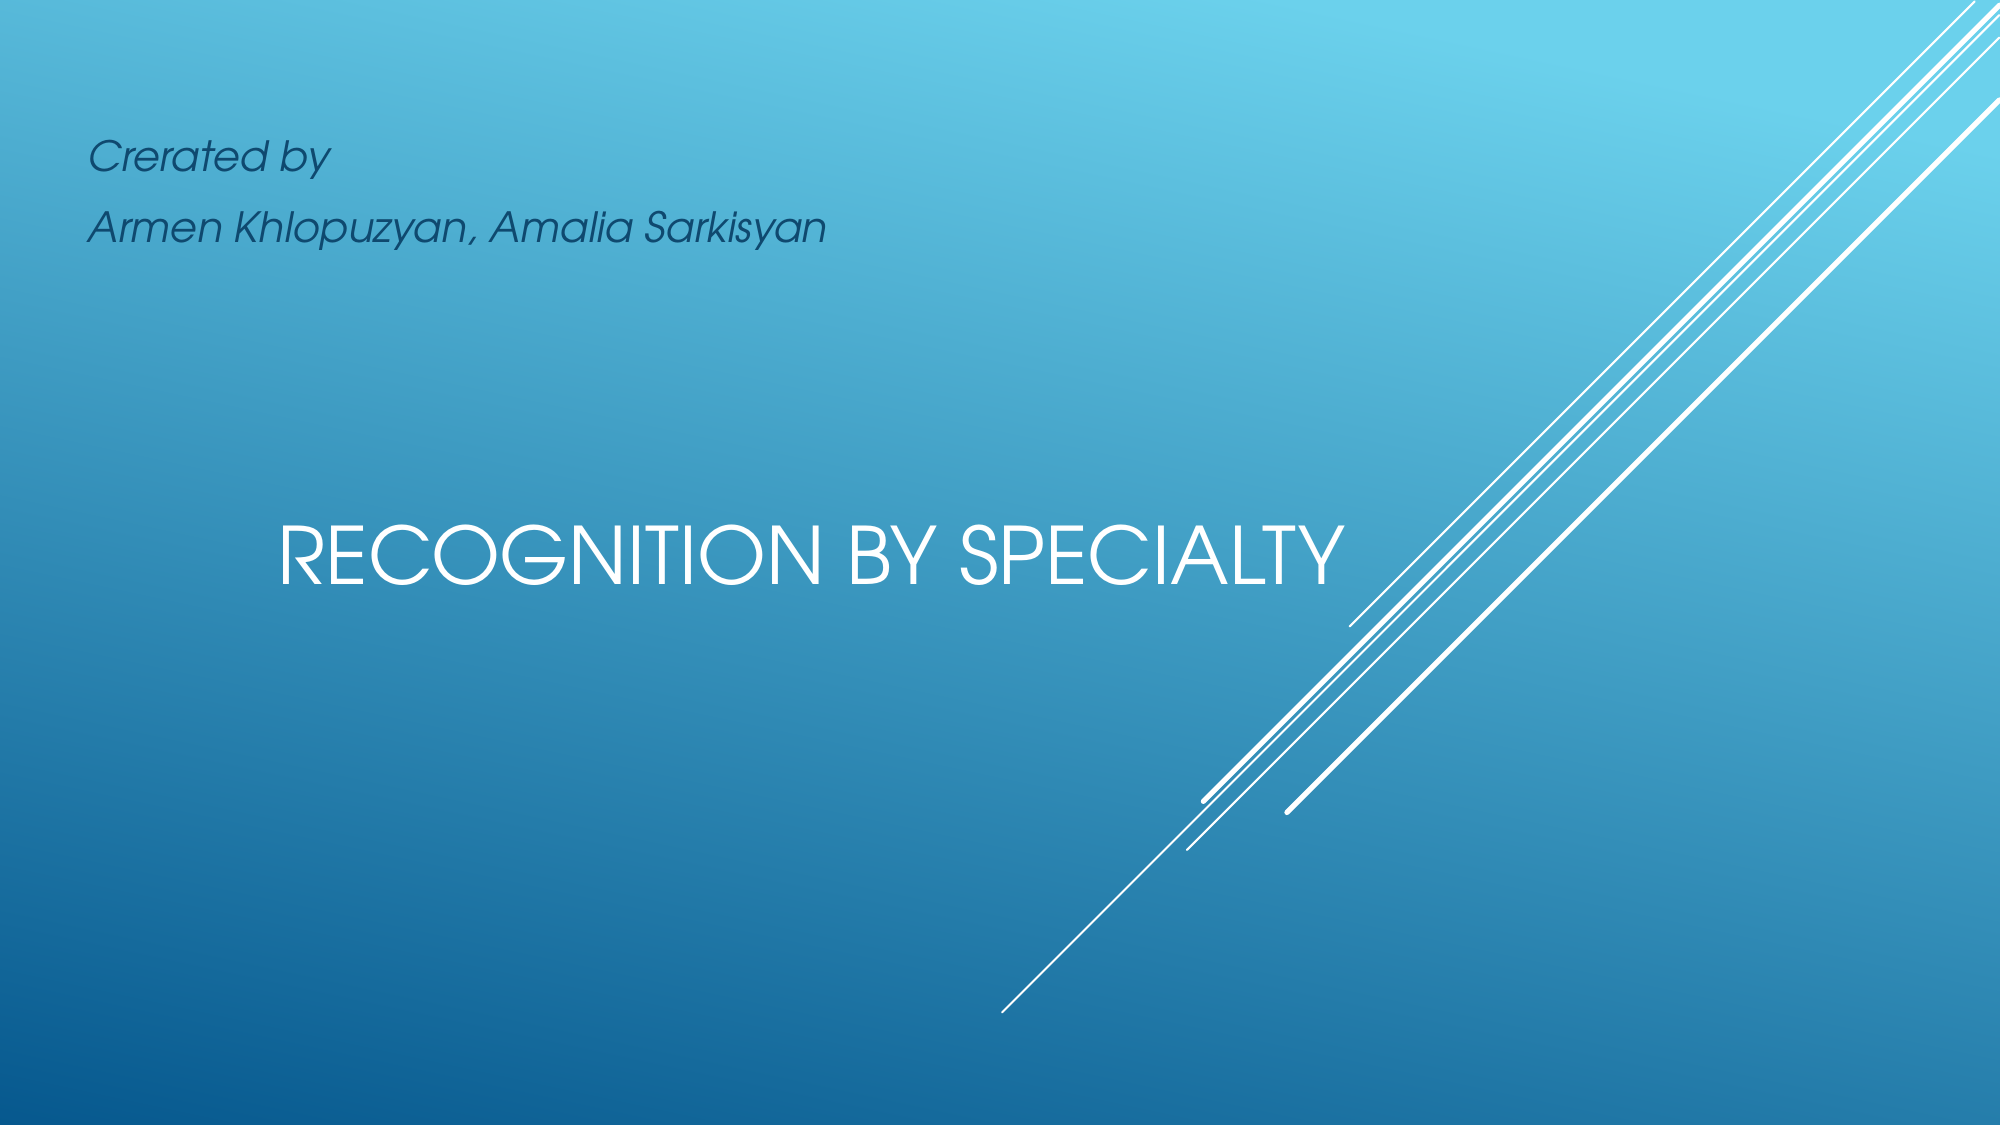

Crerated by
Armen Khlopuzyan, Amalia Sarkisyan
# Recognition by specialty